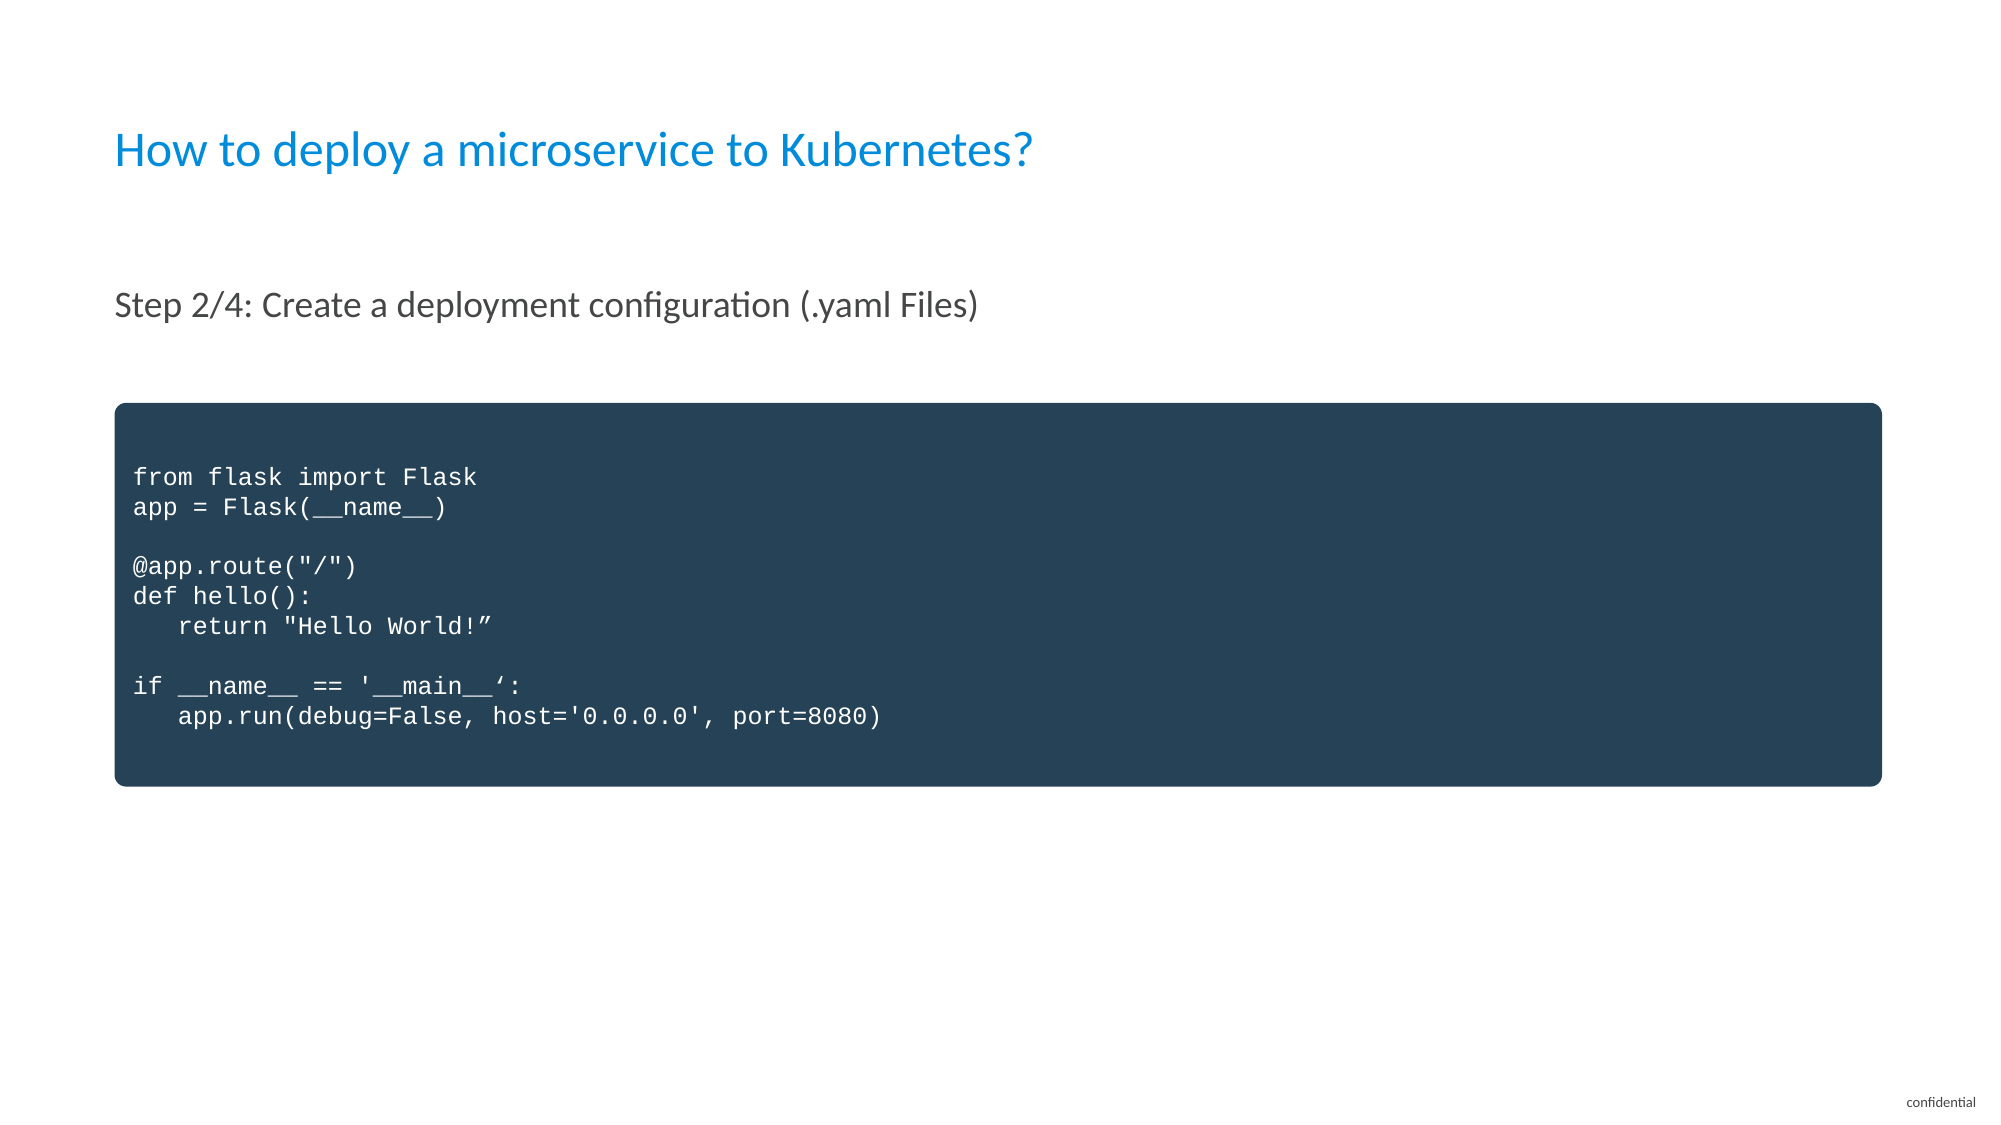

How to deploy a microservice to Kubernetes?

Step 2/4: Create a deployment configuration (.yaml Files)
from flask import Flask
app = Flask(__name__)
@app.route("/")
def hello():
   return "Hello World!”

if __name__ == '__main__‘:
   app.run(debug=False, host='0.0.0.0', port=8080)